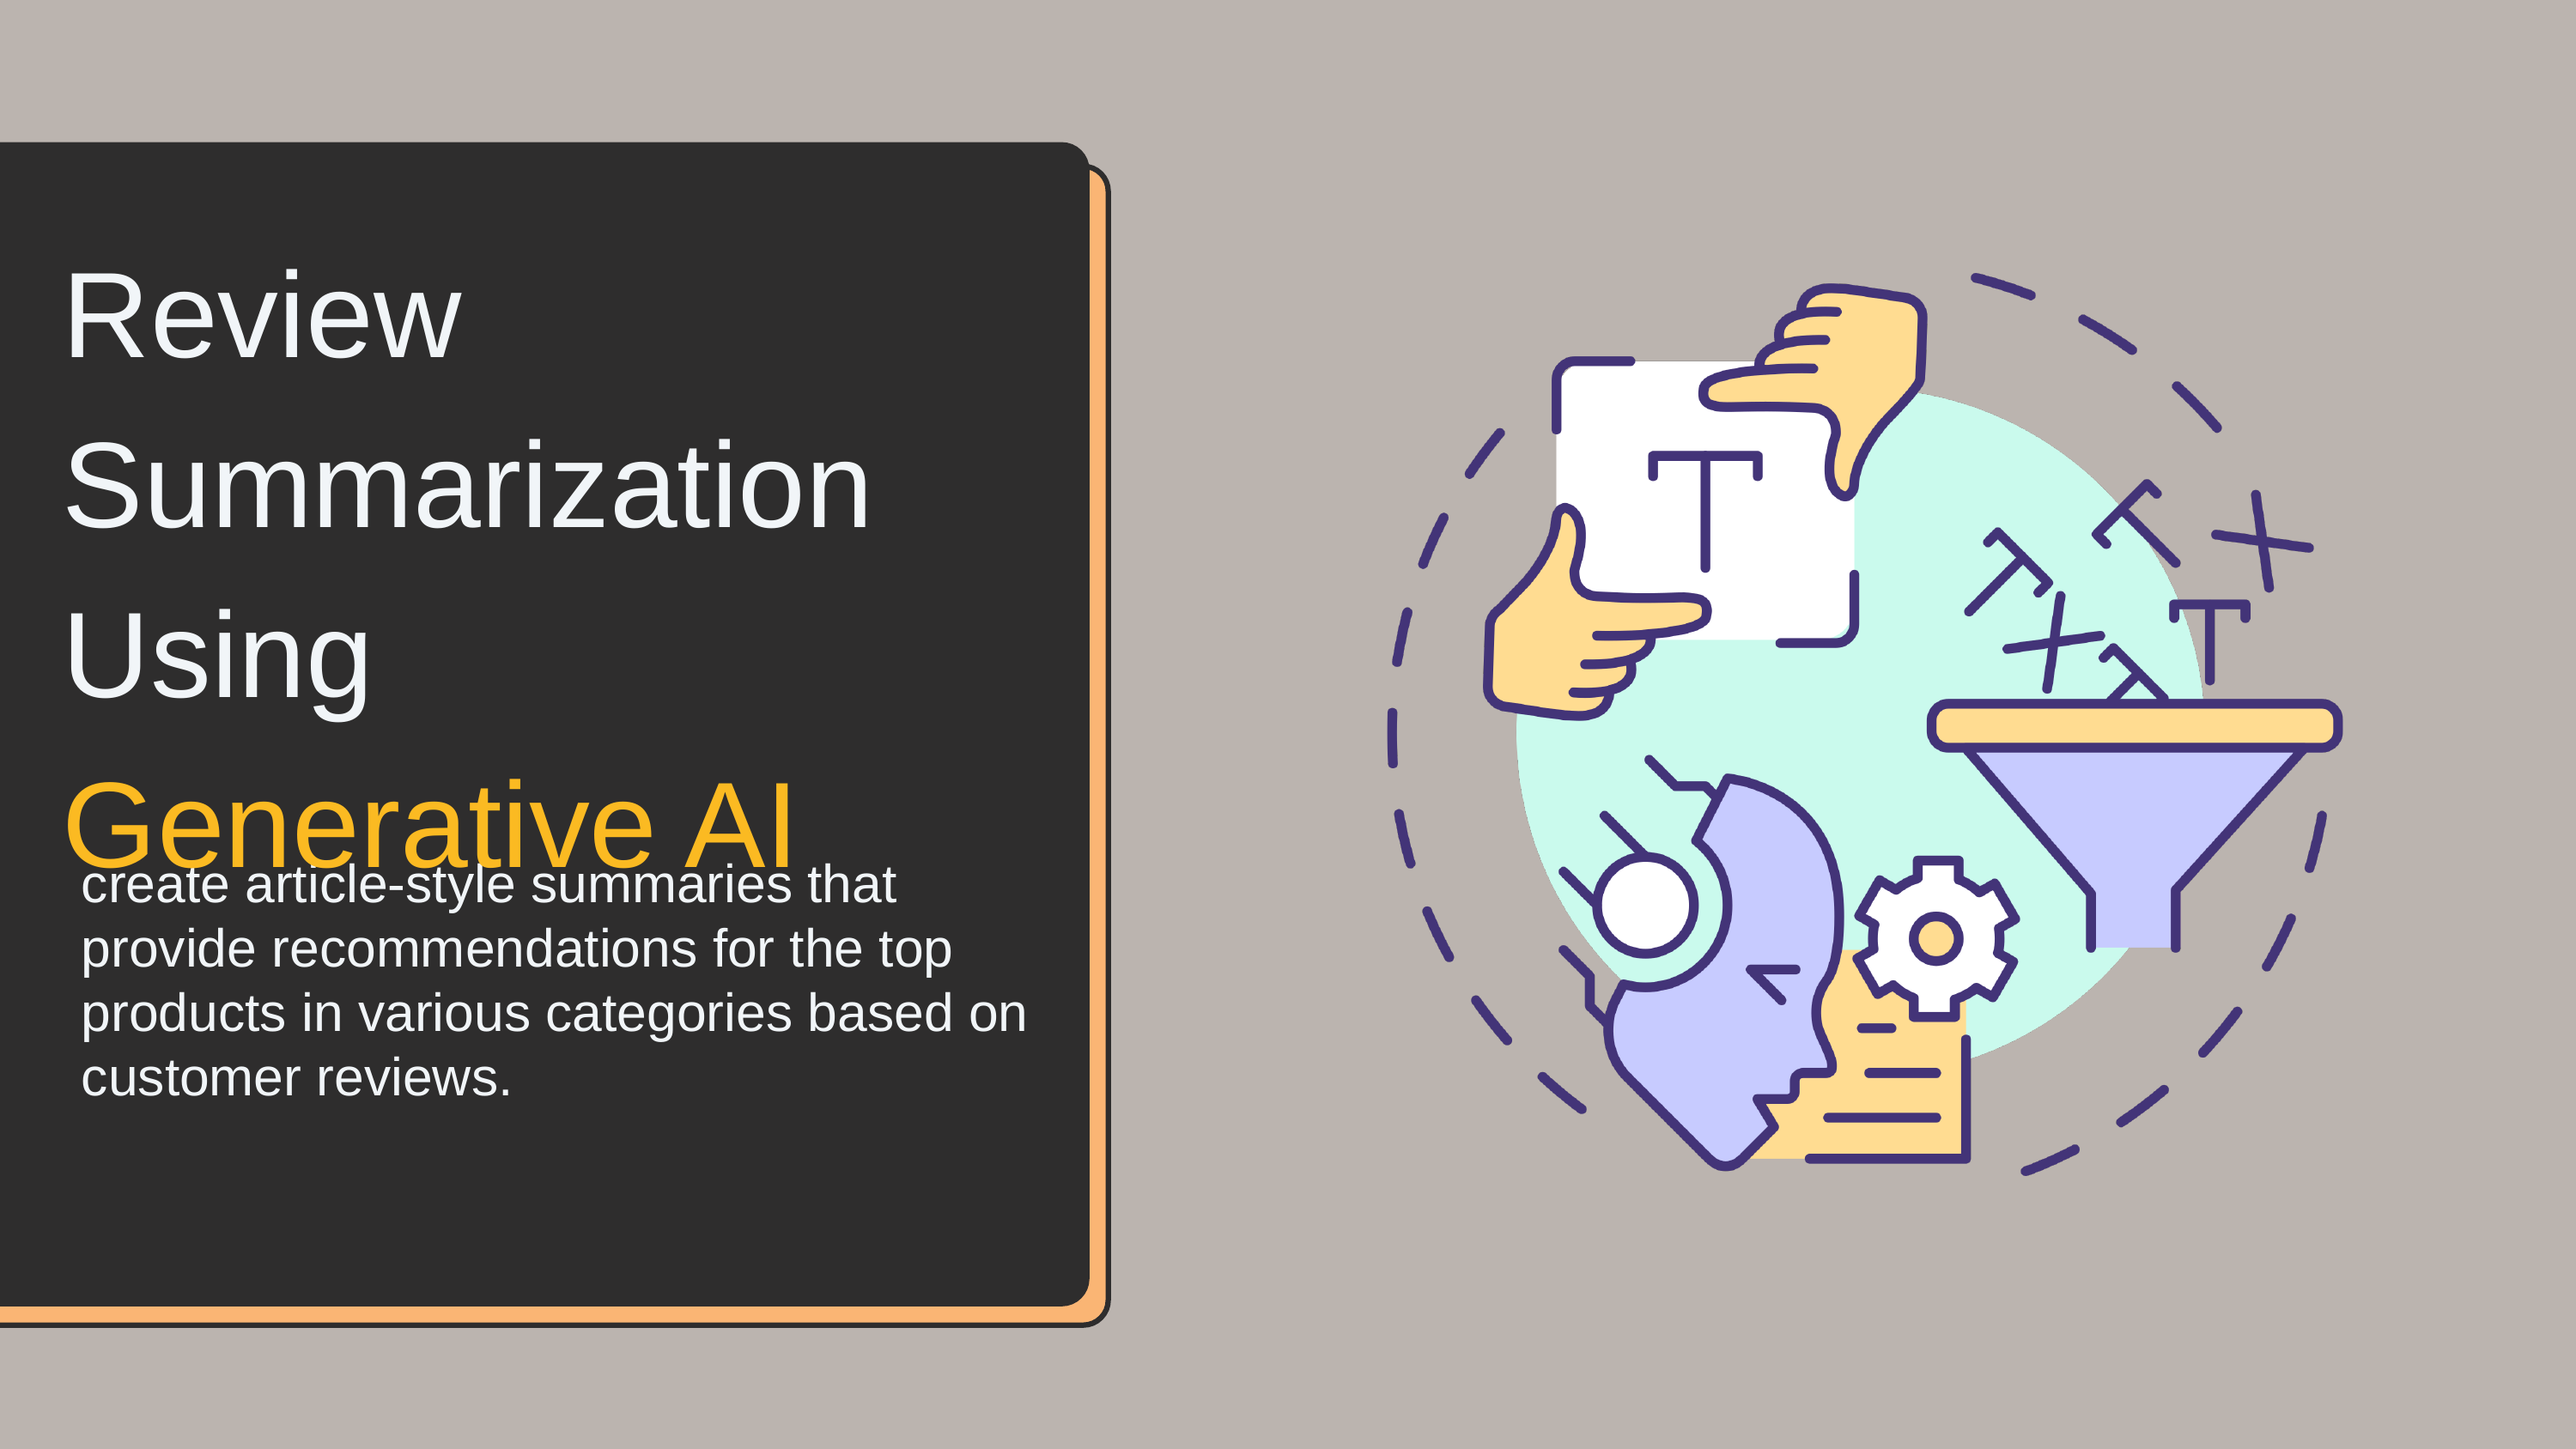

Review Summarization Using Generative AI

create article-style summaries that provide recommendations for the top products in various categories based on customer reviews.